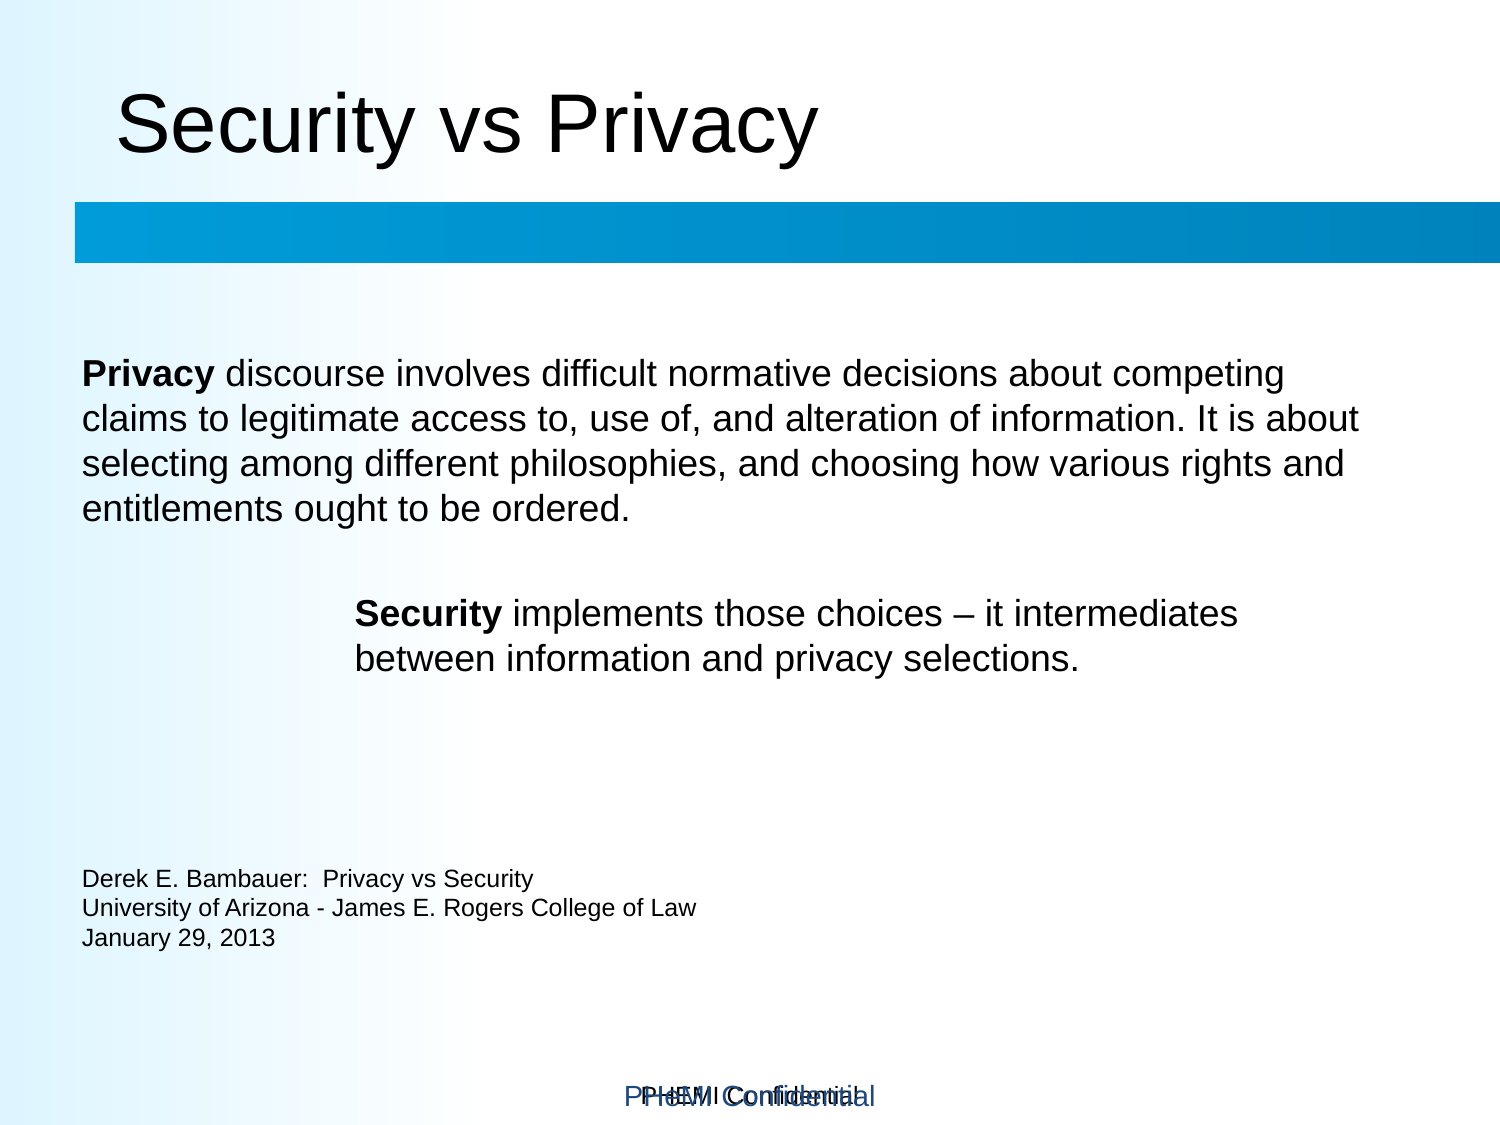

12
# Security vs Privacy
Privacy discourse involves difficult normative decisions about competing claims to legitimate access to, use of, and alteration of information. It is about selecting among different philosophies, and choosing how various rights and entitlements ought to be ordered.
Security implements those choices – it intermediates between information and privacy selections.

Derek E. Bambauer:  Privacy vs Security
University of Arizona - James E. Rogers College of Law
January 29, 2013
PHeMI Confidential